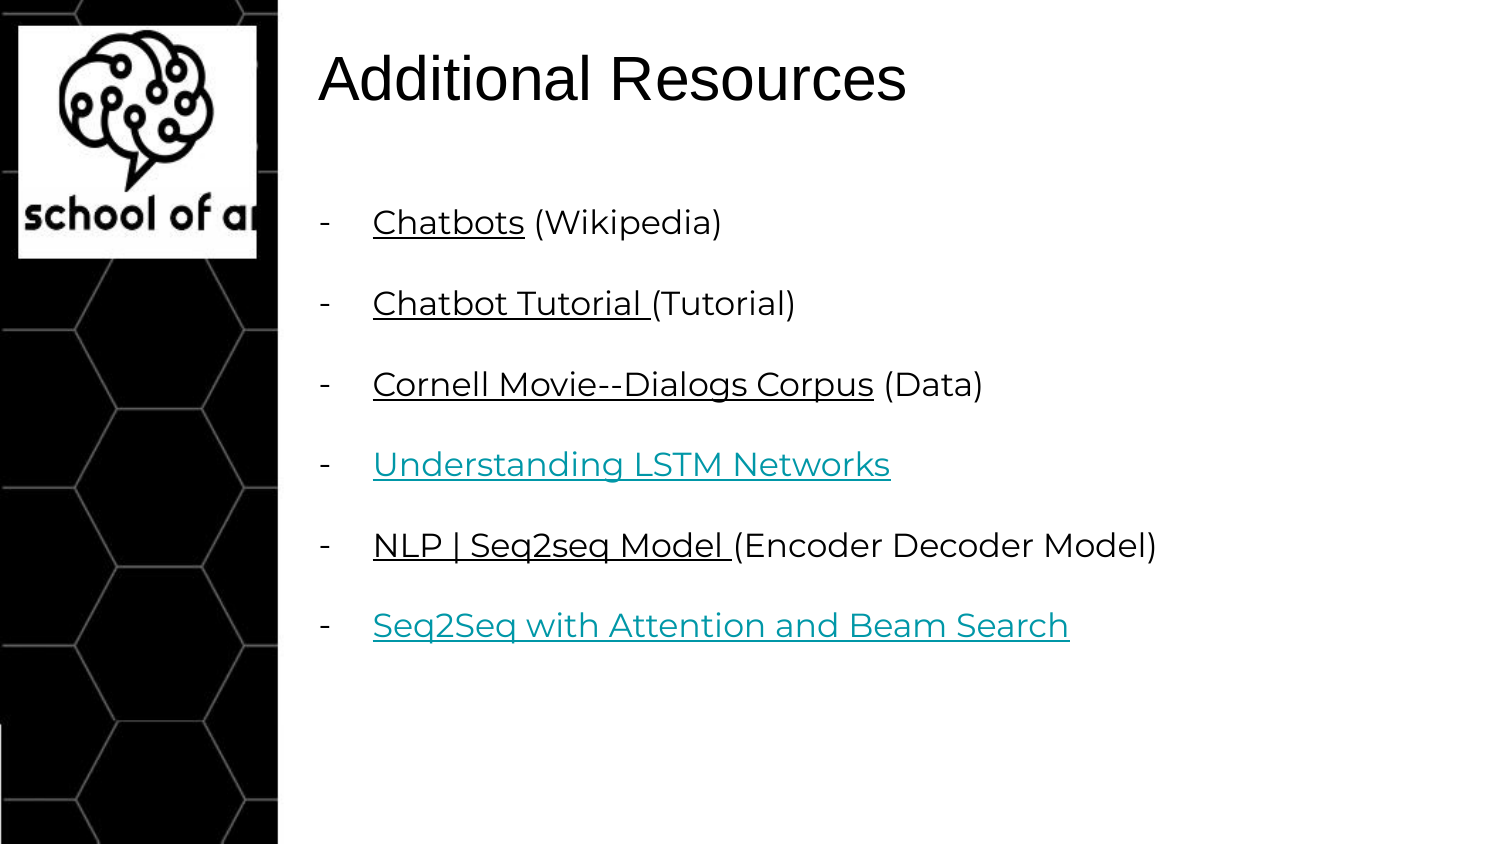

Additional Resources

Chatbots (Wikipedia)

Chatbot Tutorial (Tutorial)

Cornell Movie--Dialogs Corpus (Data)

Understanding LSTM Networks

NLP | Seq2seq Model (Encoder Decoder Model)

Seq2Seq with Attention and Beam Search